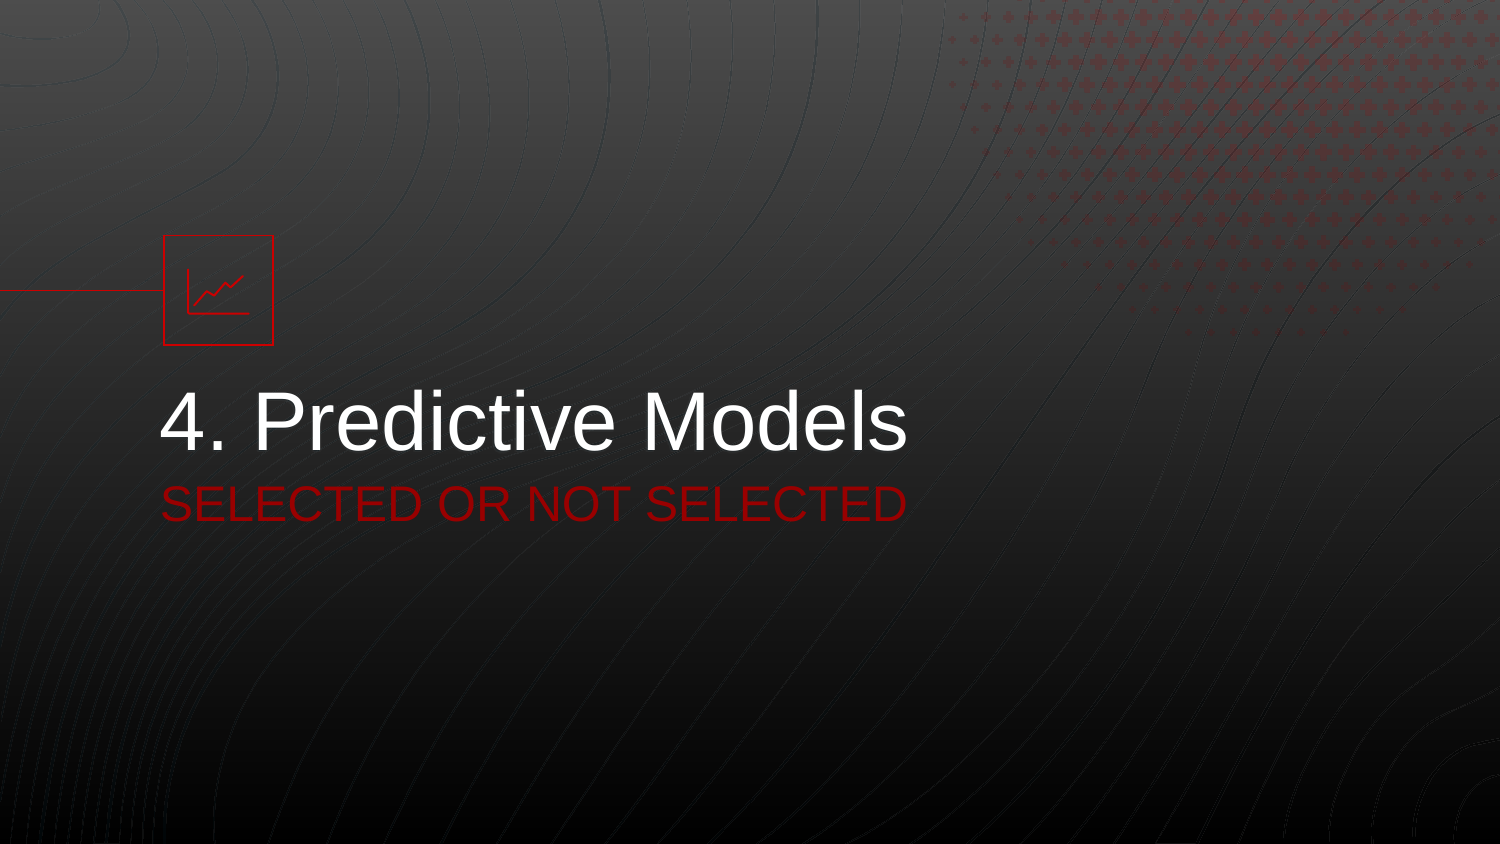

# 4. Predictive Models
SELECTED OR NOT SELECTED